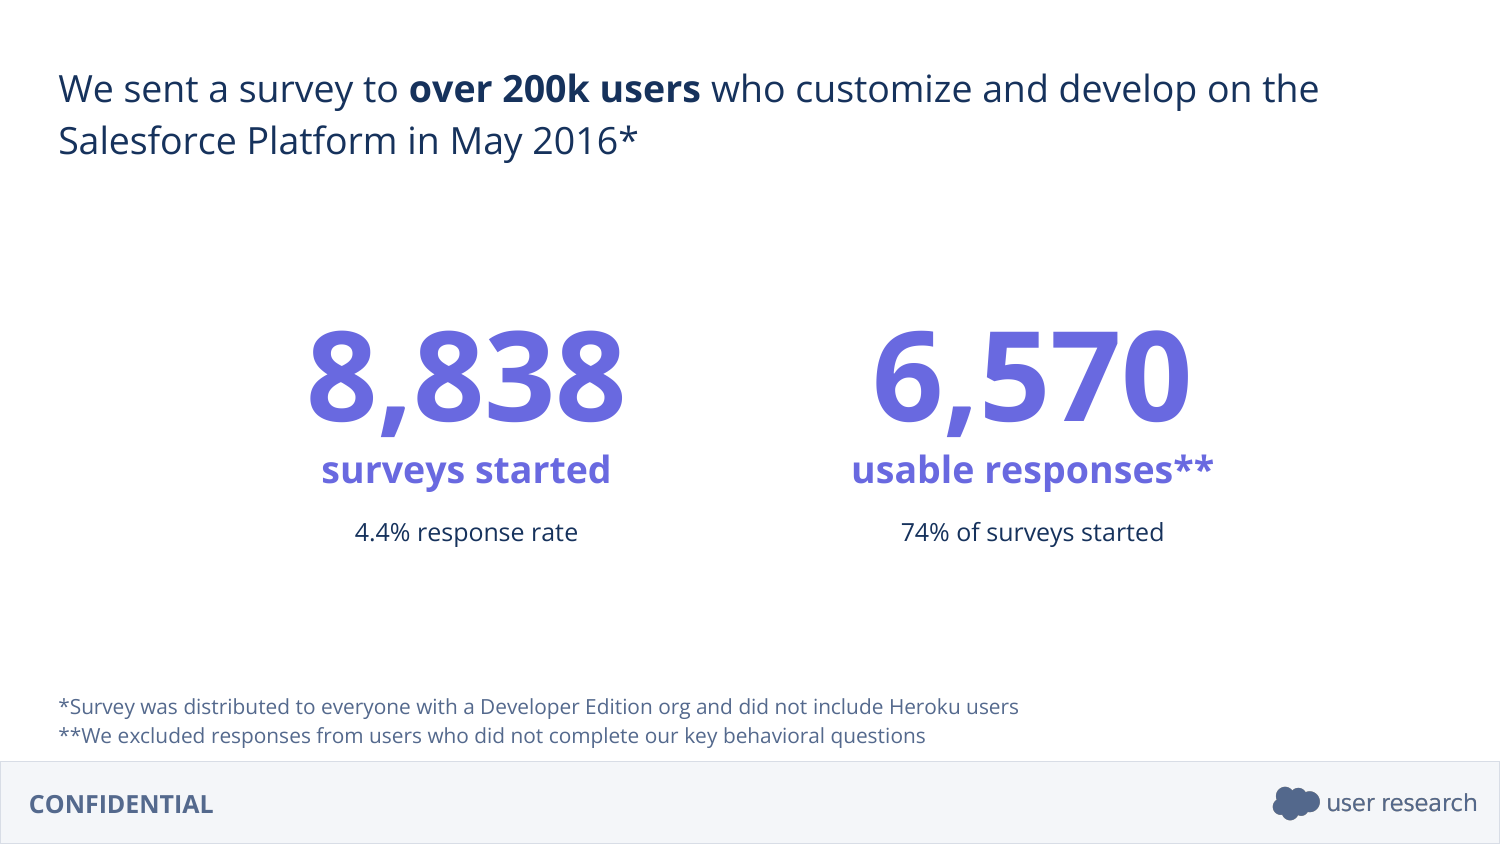

We sent a survey to over 200k users who customize and develop on the Salesforce Platform in May 2016*
8,838
surveys started

4.4% response rate
6,570
usable responses**

74% of surveys started
*Survey was distributed to everyone with a Developer Edition org and did not include Heroku users
**We excluded responses from users who did not complete our key behavioral questions